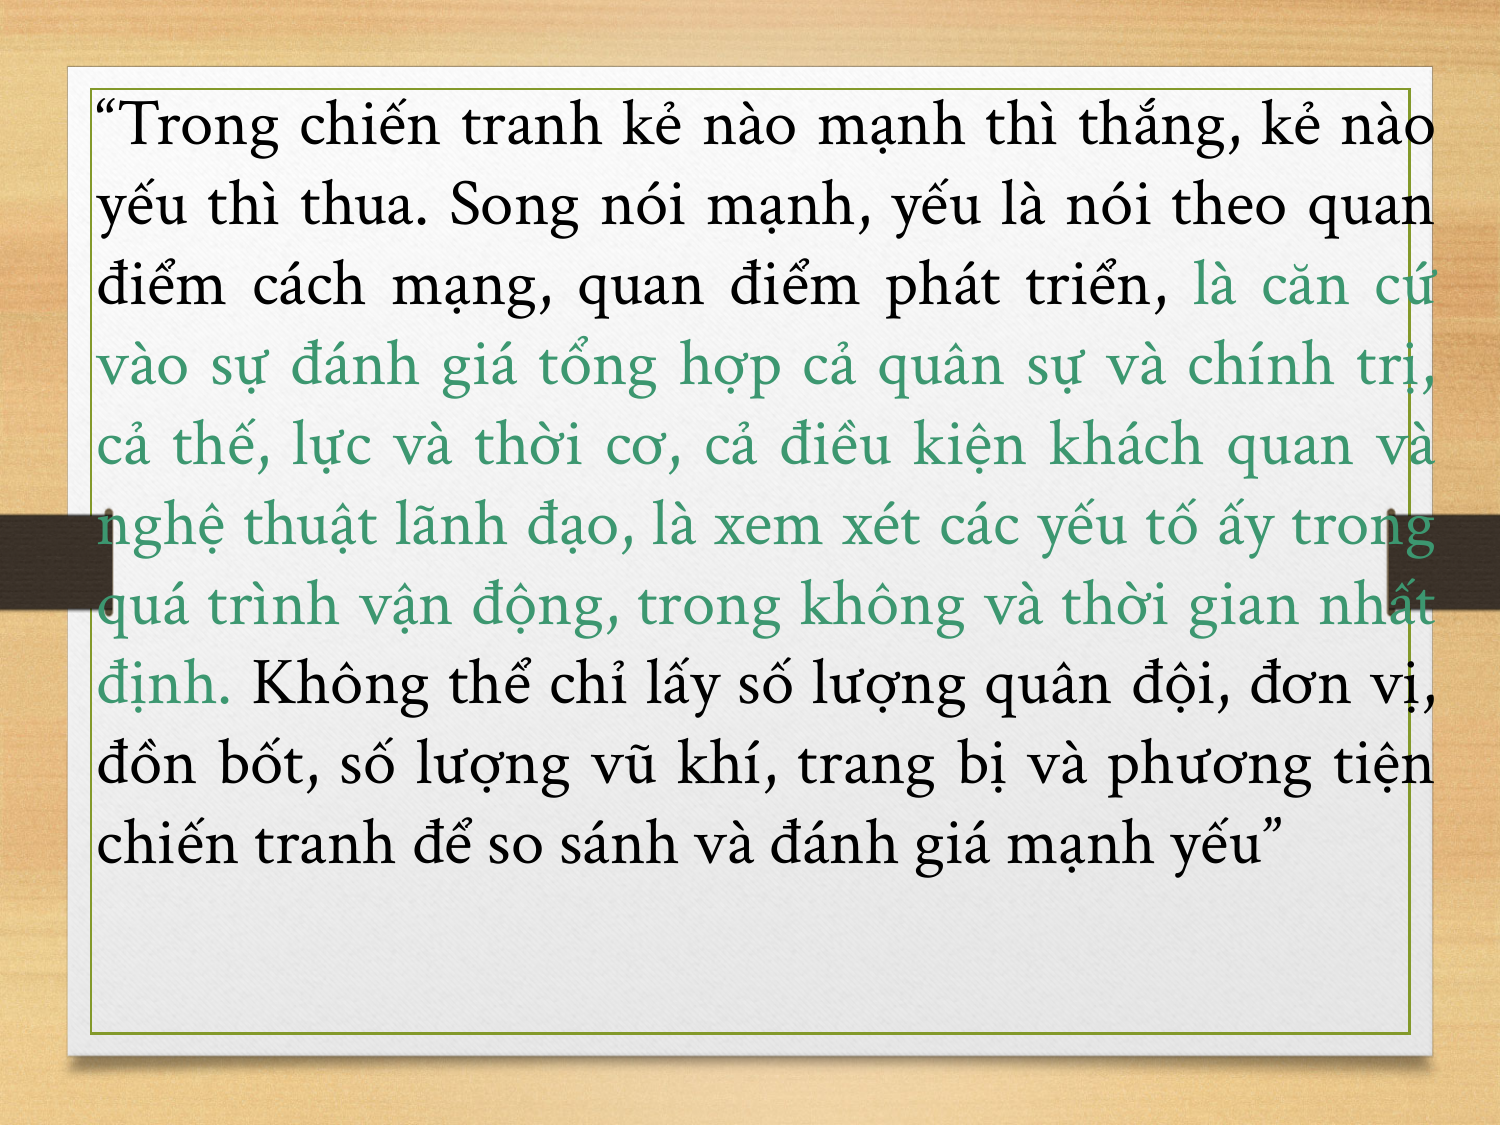

“Trong chiến tranh kẻ nào mạnh thì thắng, kẻ nào yếu thì thua. Song nói mạnh, yếu là nói theo quan điểm cách mạng, quan điểm phát triển, là căn cứ vào sự đánh giá tổng hợp cả quân sự và chính trị, cả thế, lực và thời cơ, cả điều kiện khách quan và nghệ thuật lãnh đạo, là xem xét các yếu tố ấy trong quá trình vận động, trong không và thời gian nhất định. Không thể chỉ lấy số lượng quân đội, đơn vị, đồn bốt, số lượng vũ khí, trang bị và phương tiện chiến tranh để so sánh và đánh giá mạnh yếu”